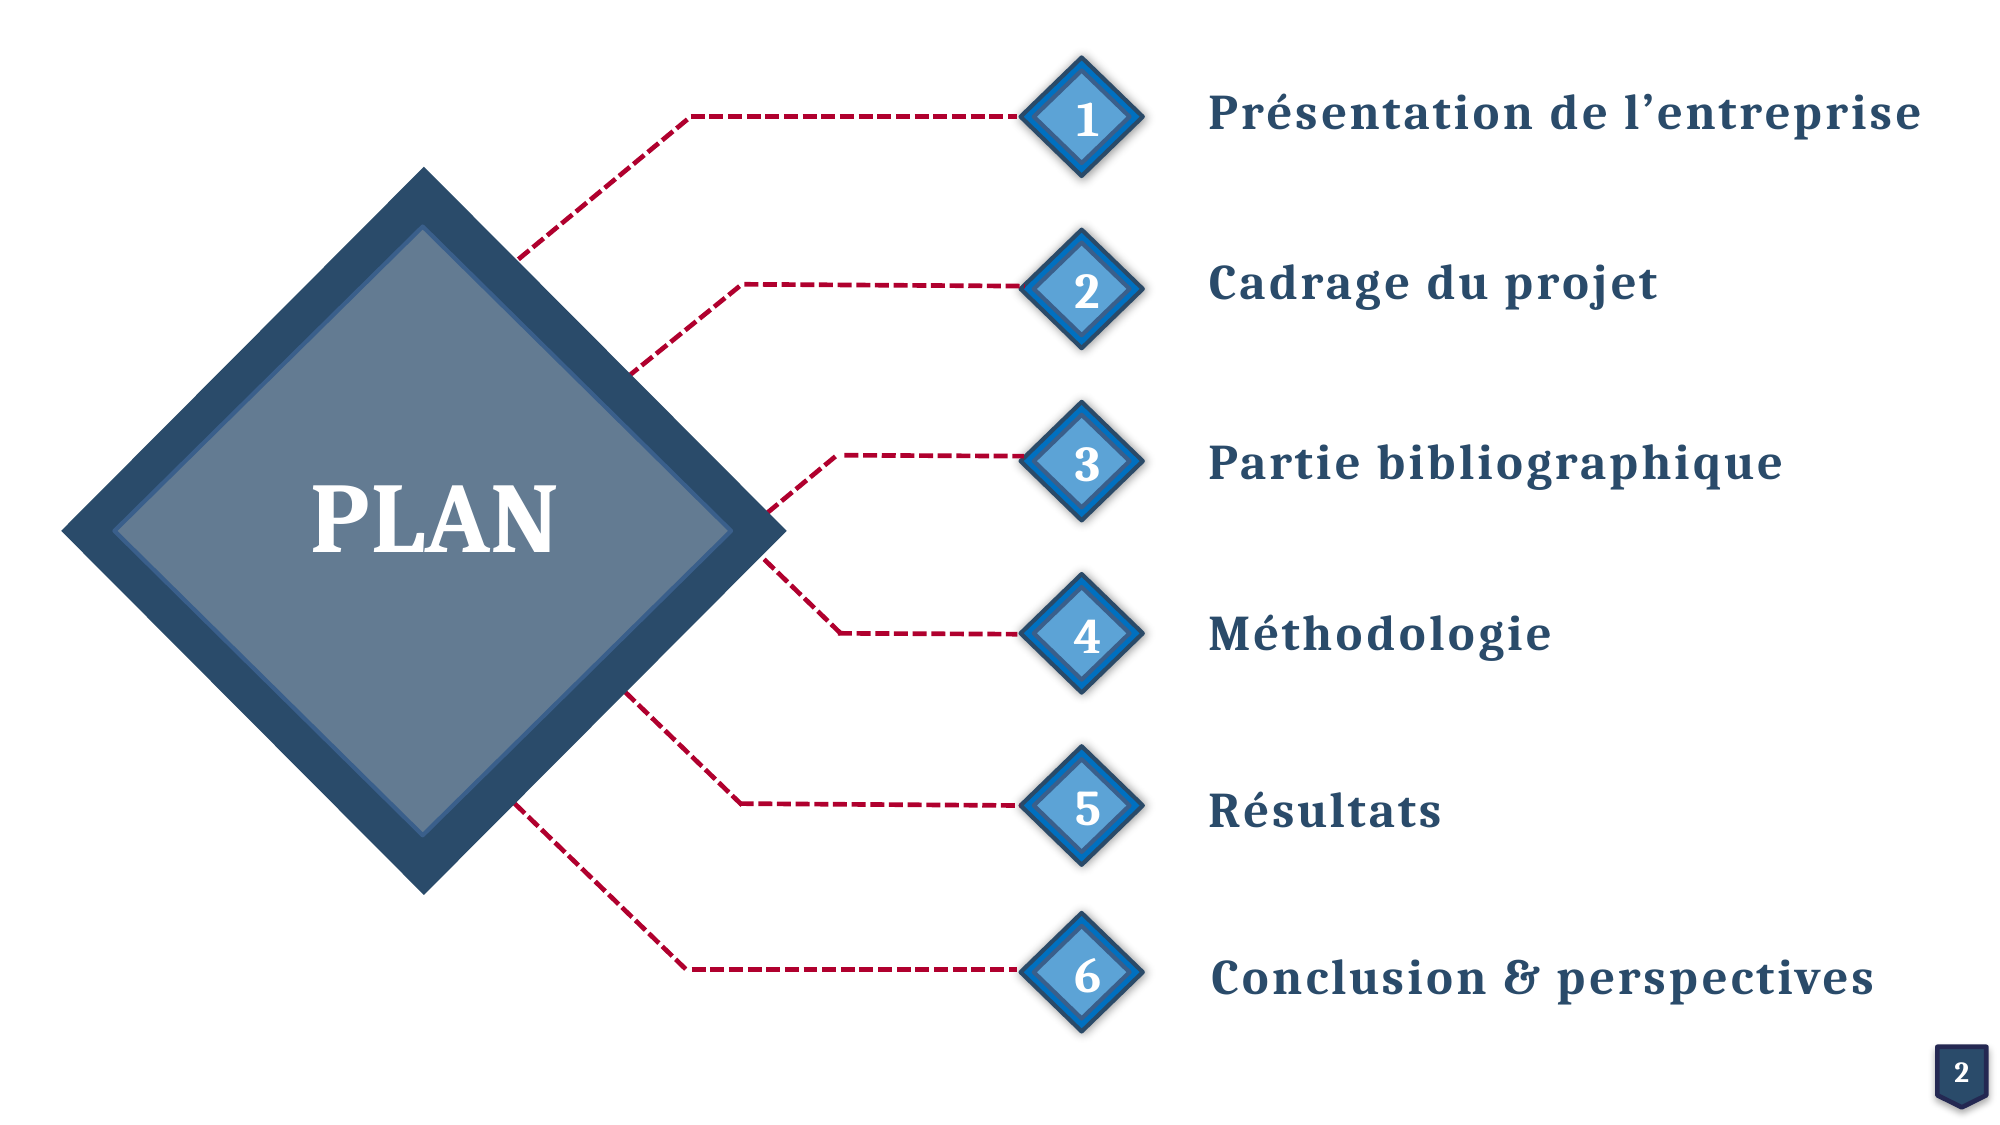

1
Présentation de l’entreprise

PLAN

2
Cadrage du projet

3
Partie bibliographique
Méthodologie

4
Résultats

5

6
Conclusion & perspectives
2